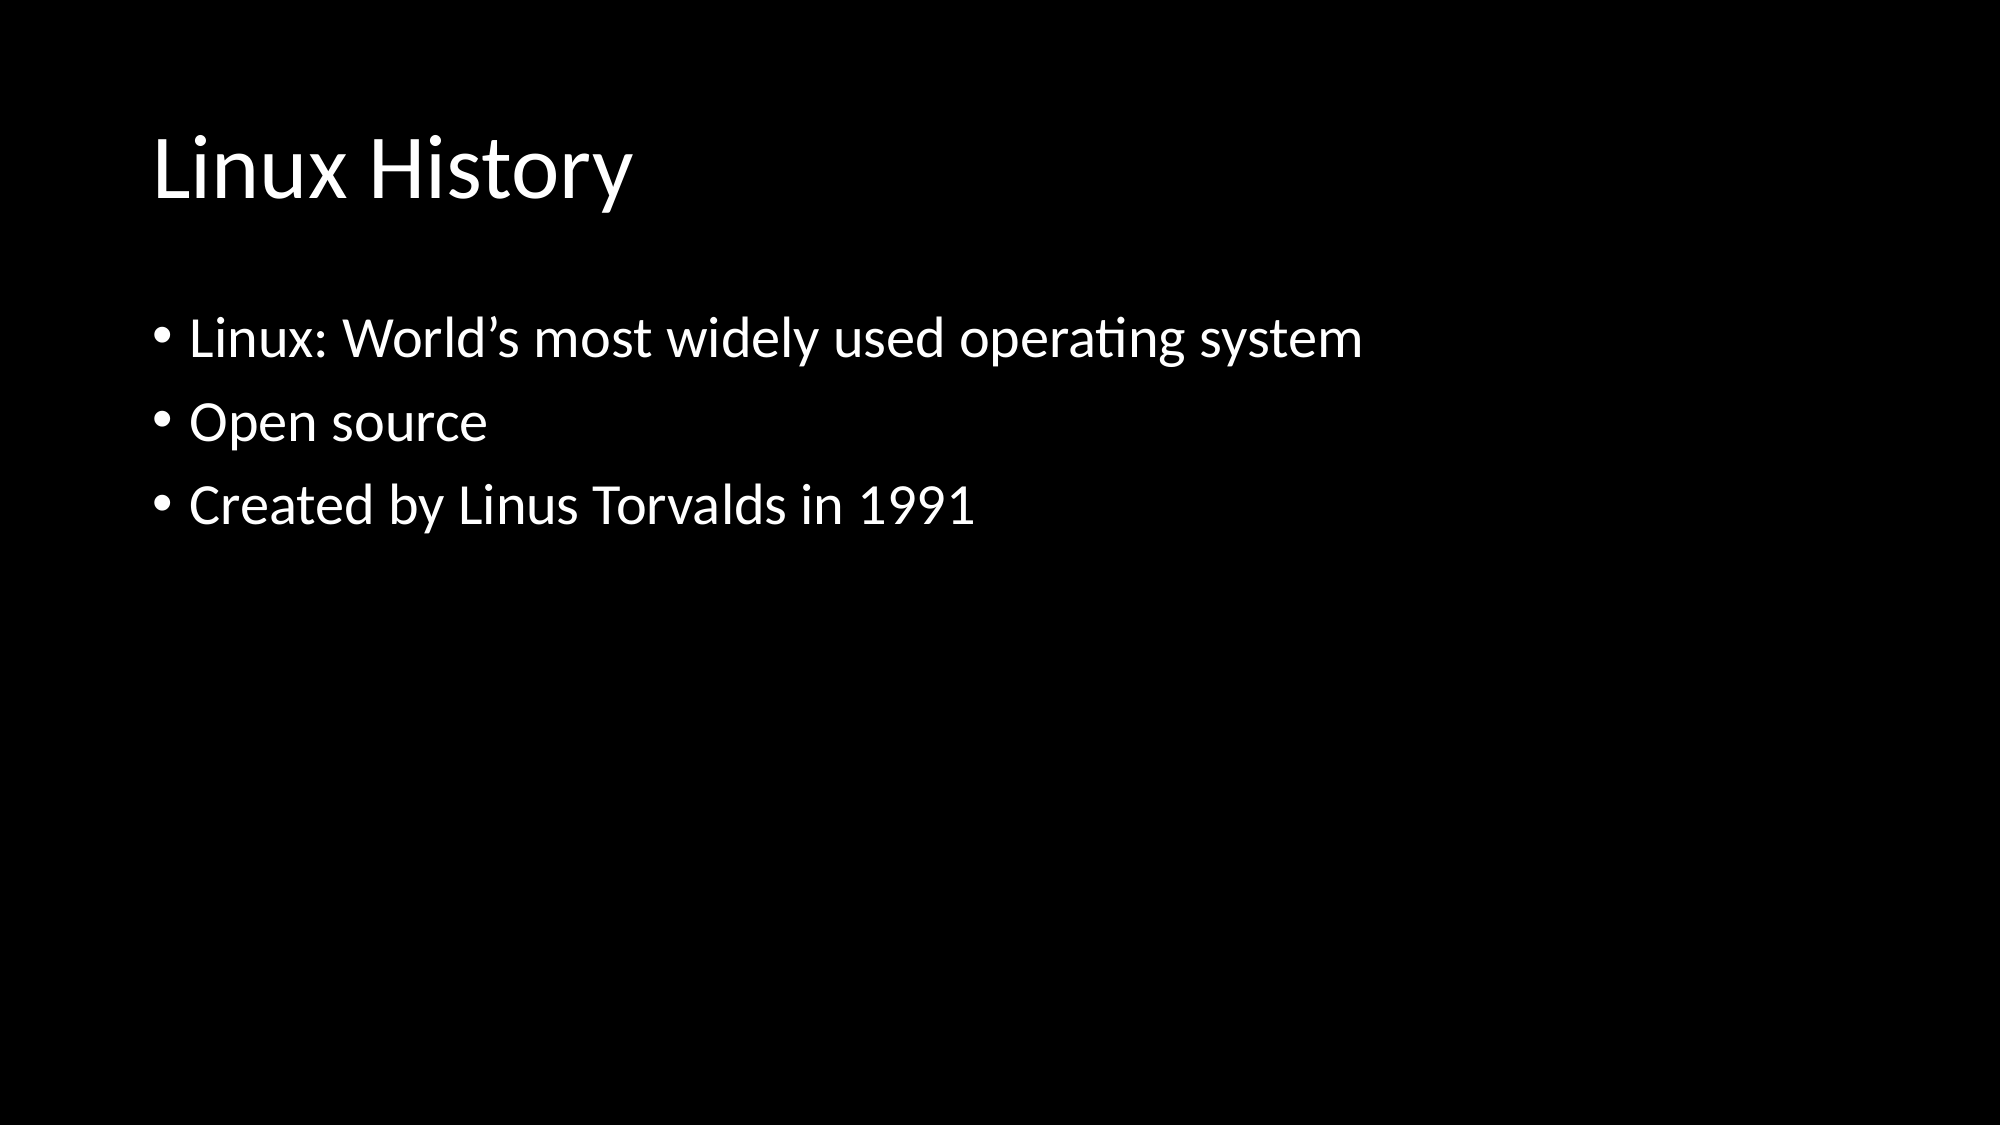

# Linux History
Linux: World’s most widely used operating system
Open source
Created by Linus Torvalds in 1991